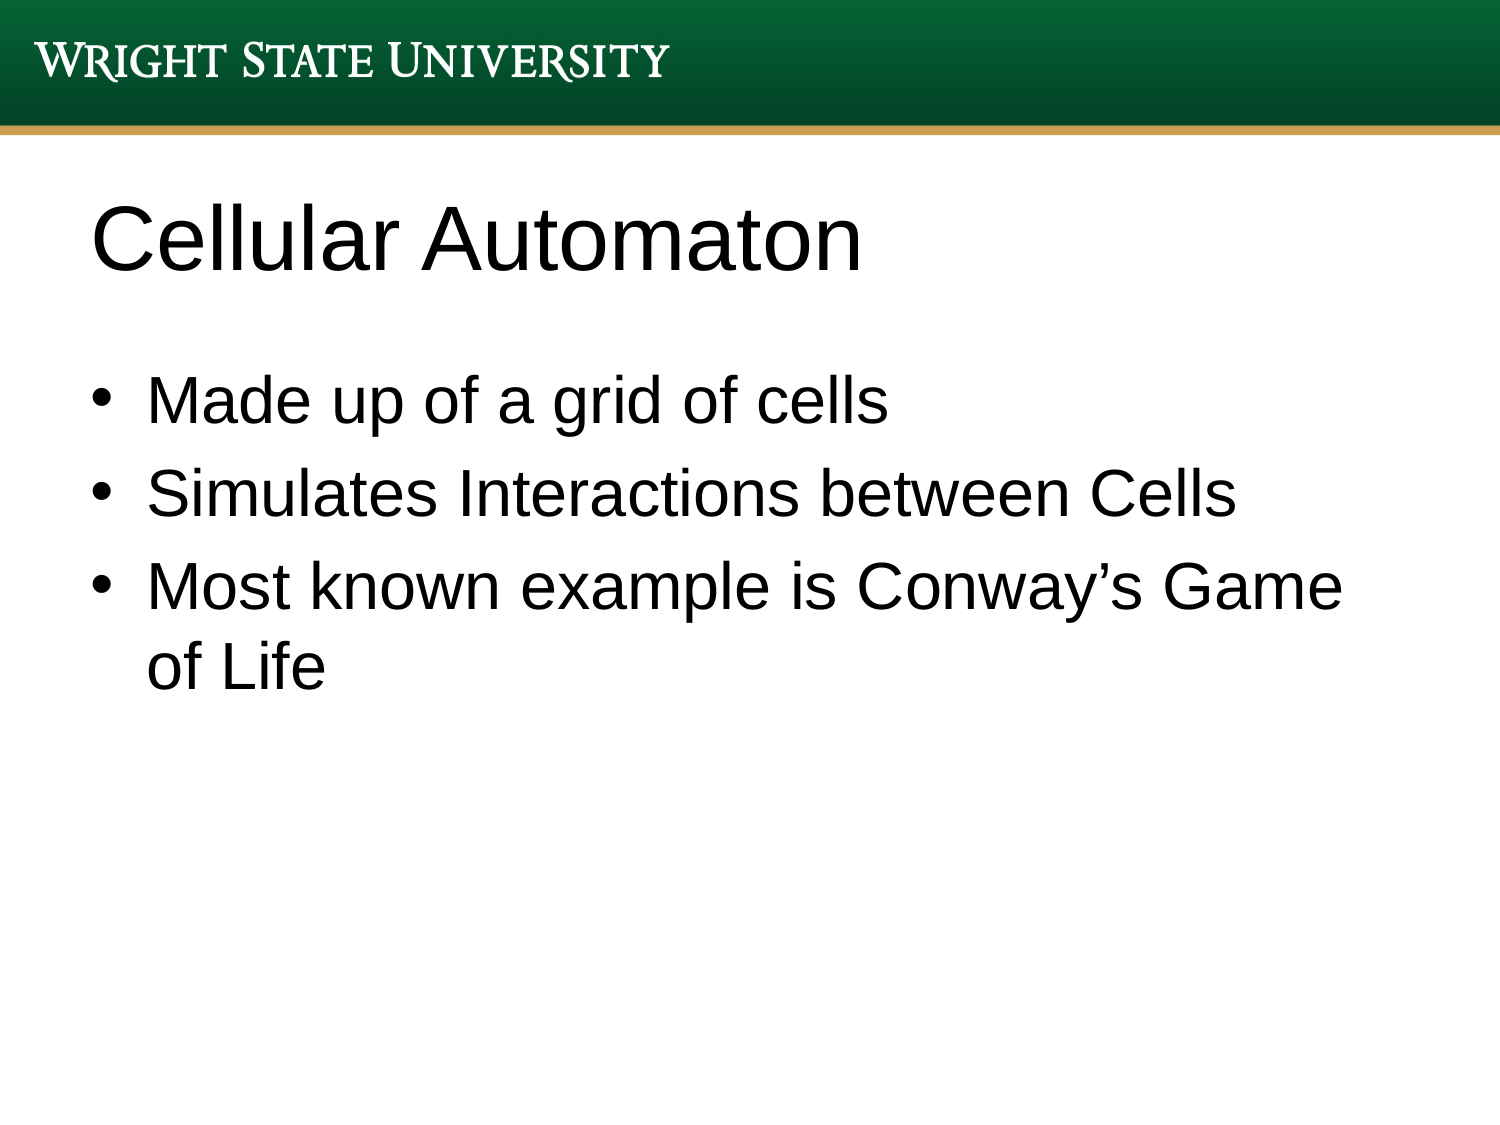

# Cellular Automaton
Made up of a grid of cells
Simulates Interactions between Cells
Most known example is Conway’s Game of Life